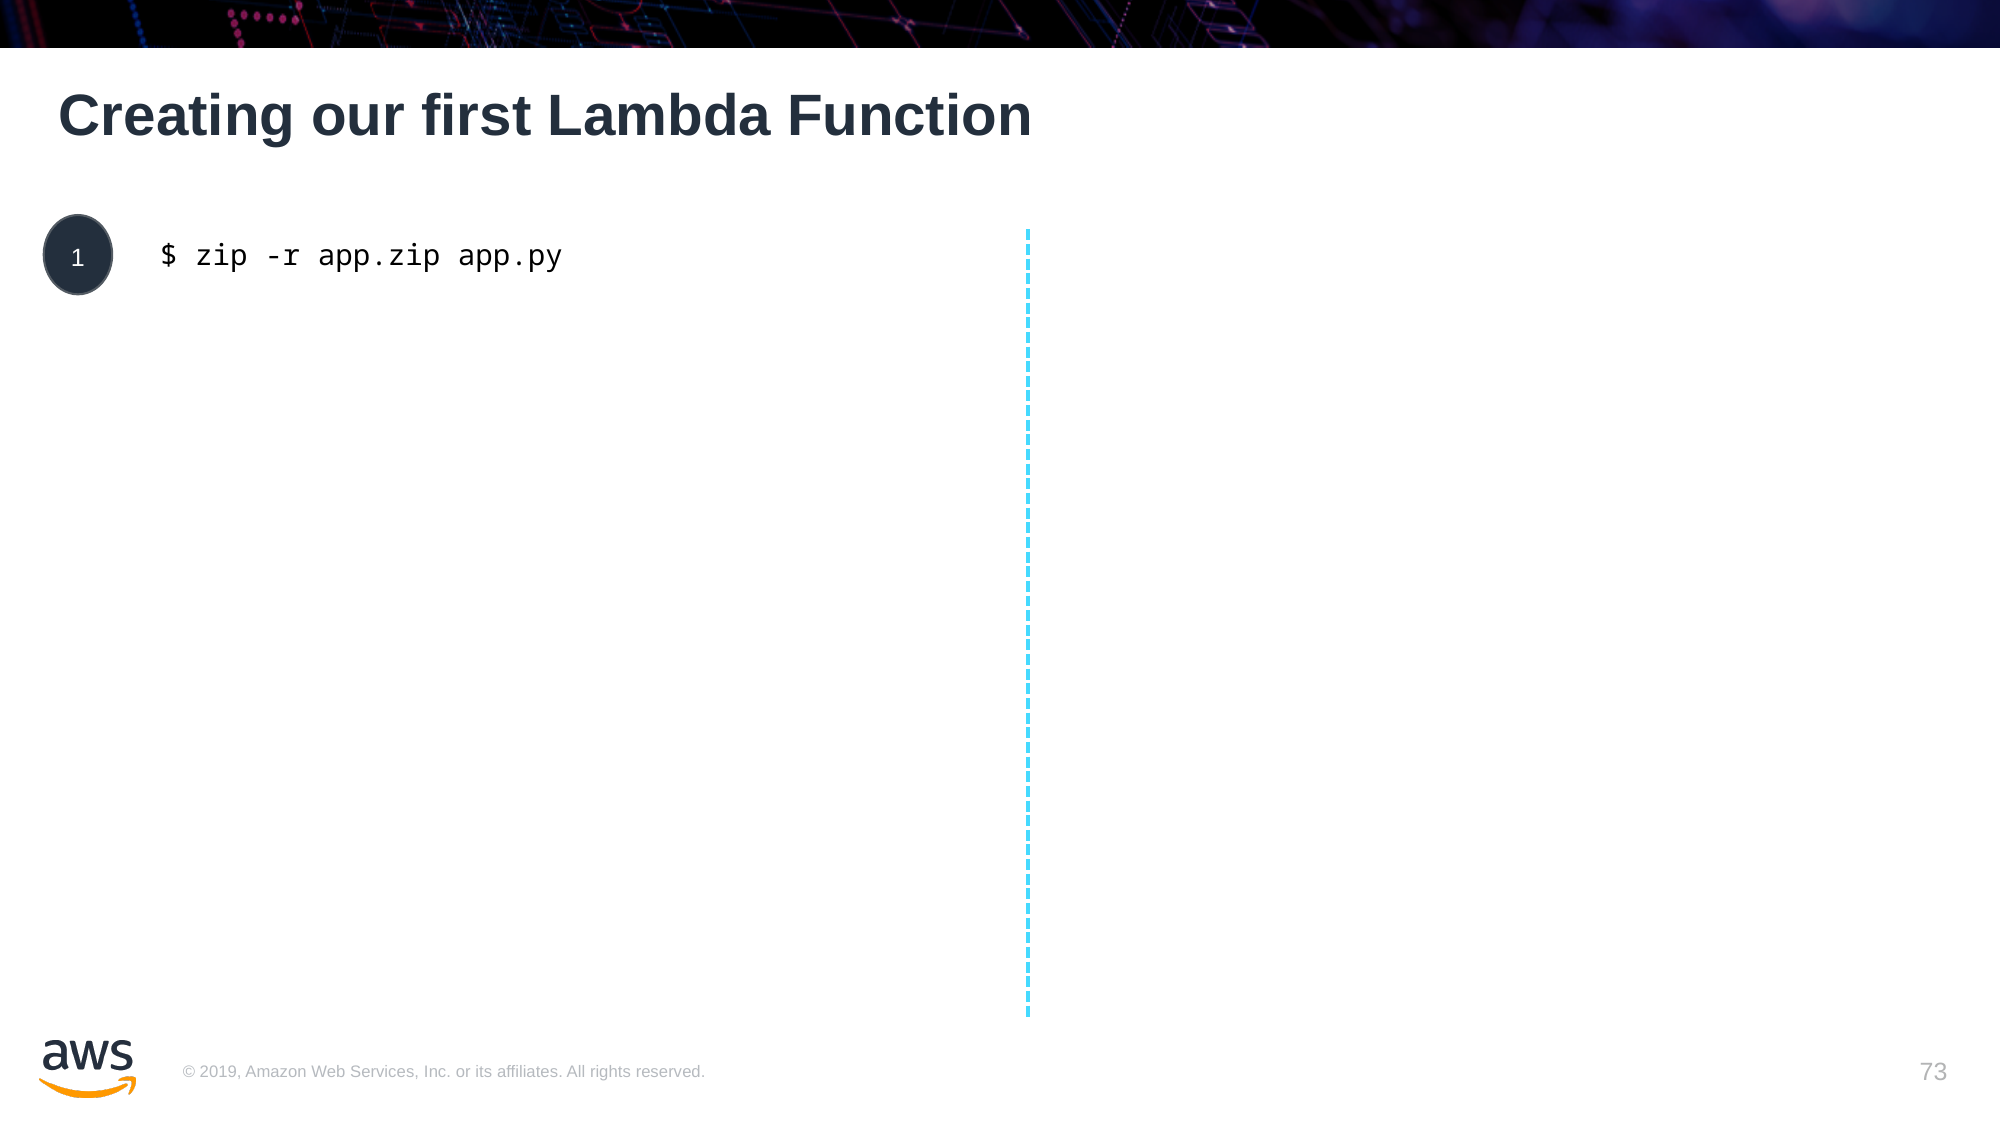

# Creating our first Lambda Function
1
$ zip -r app.zip app.py
73